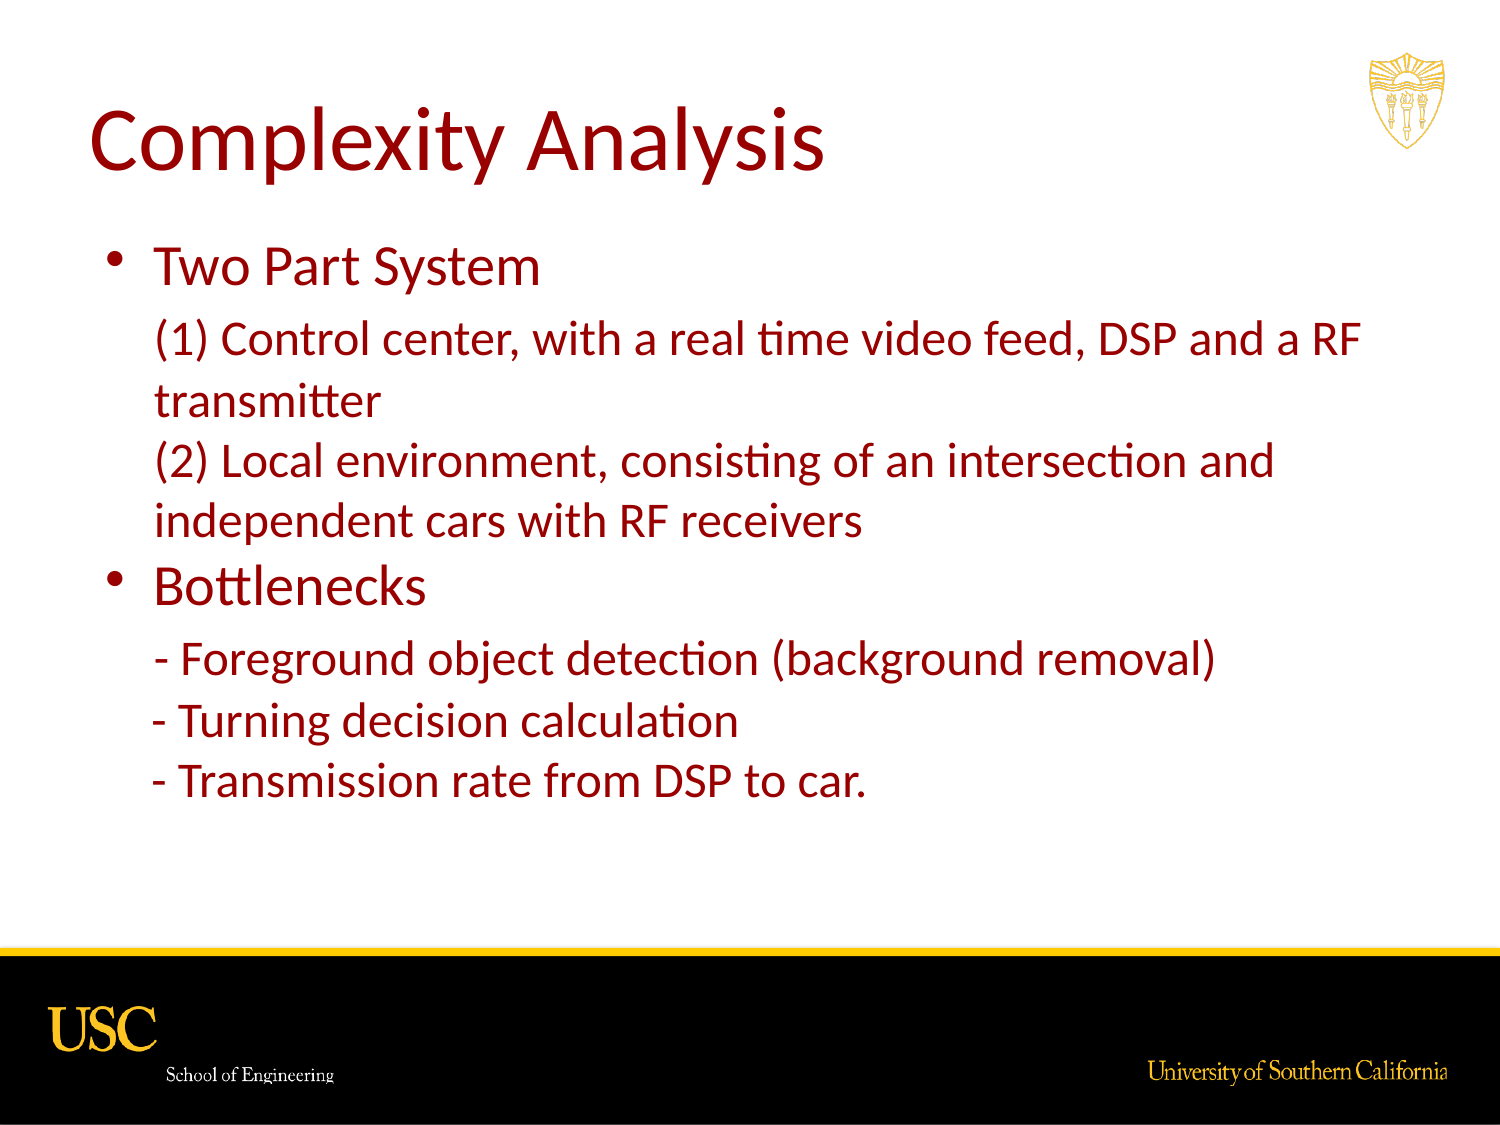

Complexity Analysis
Two Part System
	(1) Control center, with a real time video feed, DSP and a RF transmitter
	(2) Local environment, consisting of an intersection and independent cars with RF receivers
Bottlenecks
	- Foreground object detection (background removal)
    - Turning decision calculation
    - Transmission rate from DSP to car.